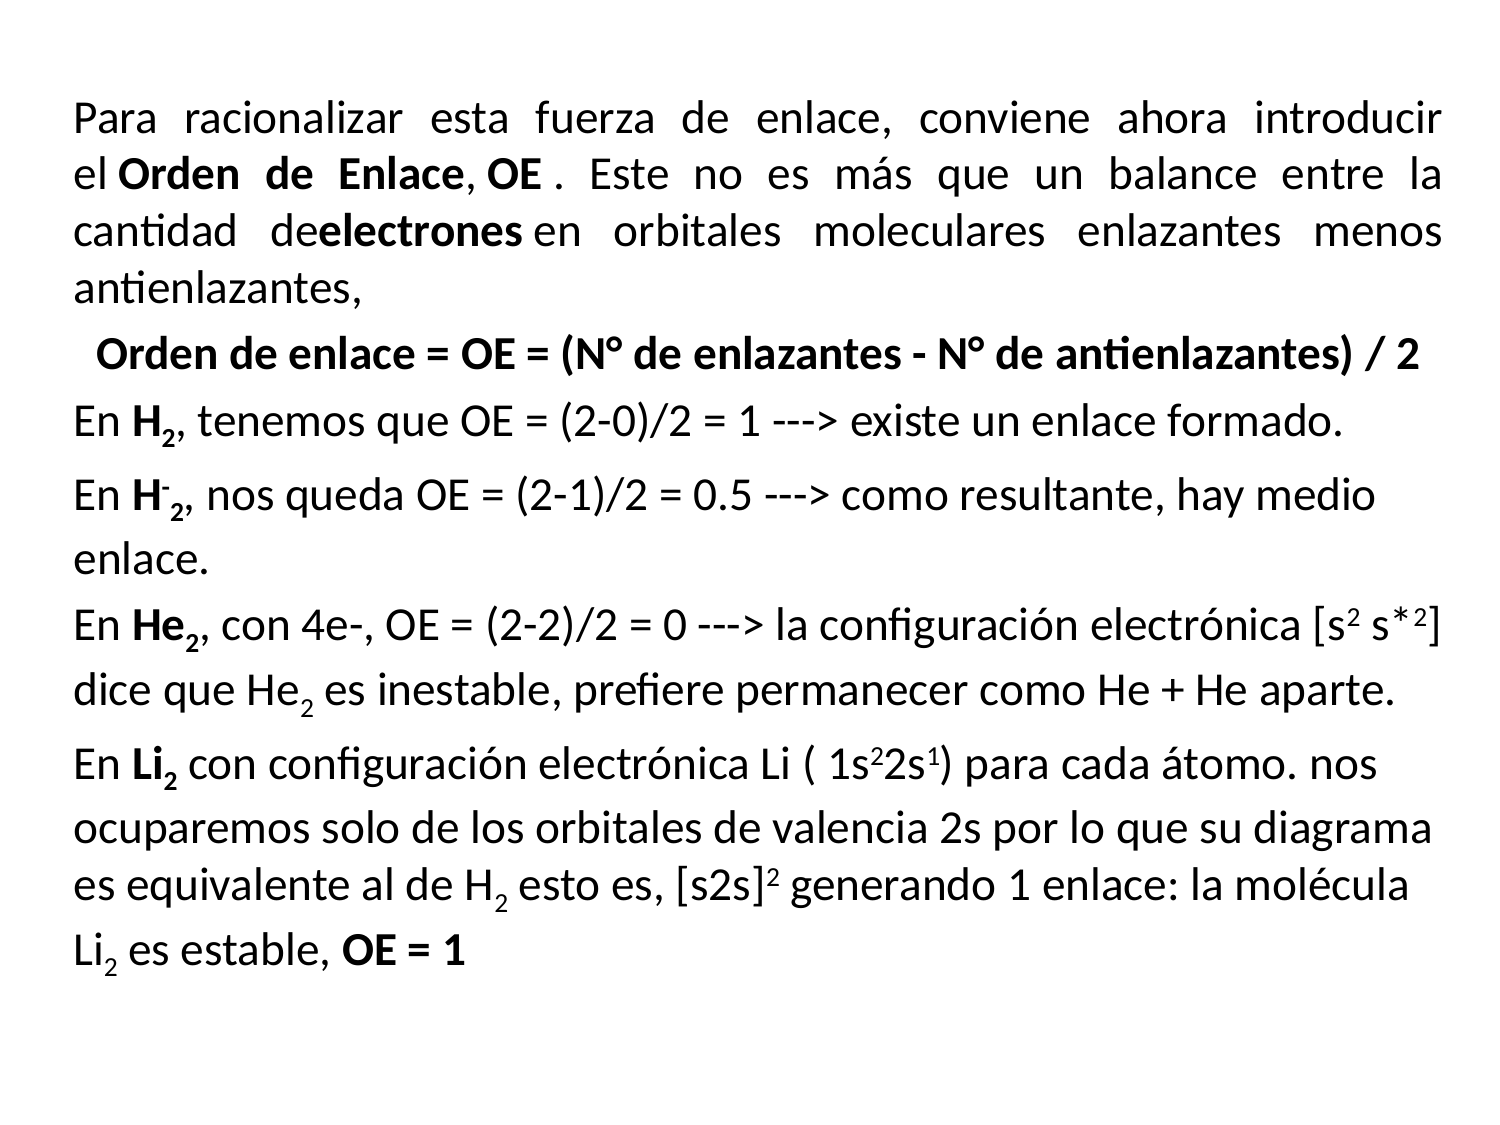

Para racionalizar esta fuerza de enlace, conviene ahora introducir el Orden de Enlace, OE . Este no es más que un balance entre la cantidad deelectrones en orbitales moleculares enlazantes menos antienlazantes,
Orden de enlace = OE = (N° de enlazantes - N° de antienlazantes) / 2
En H2, tenemos que OE = (2-0)/2 = 1 ---> existe un enlace formado.
En H-2, nos queda OE = (2-1)/2 = 0.5 ---> como resultante, hay medio enlace.
En He2, con 4e-, OE = (2-2)/2 = 0 ---> la configuración electrónica [s2 s*2] dice que He2 es inestable, prefiere permanecer como He + He aparte.
En Li2 con configuración electrónica Li ( 1s22s1) para cada átomo. nos ocuparemos solo de los orbitales de valencia 2s por lo que su diagrama es equivalente al de H2 esto es, [s2s]2 generando 1 enlace: la molécula Li2 es estable, OE = 1